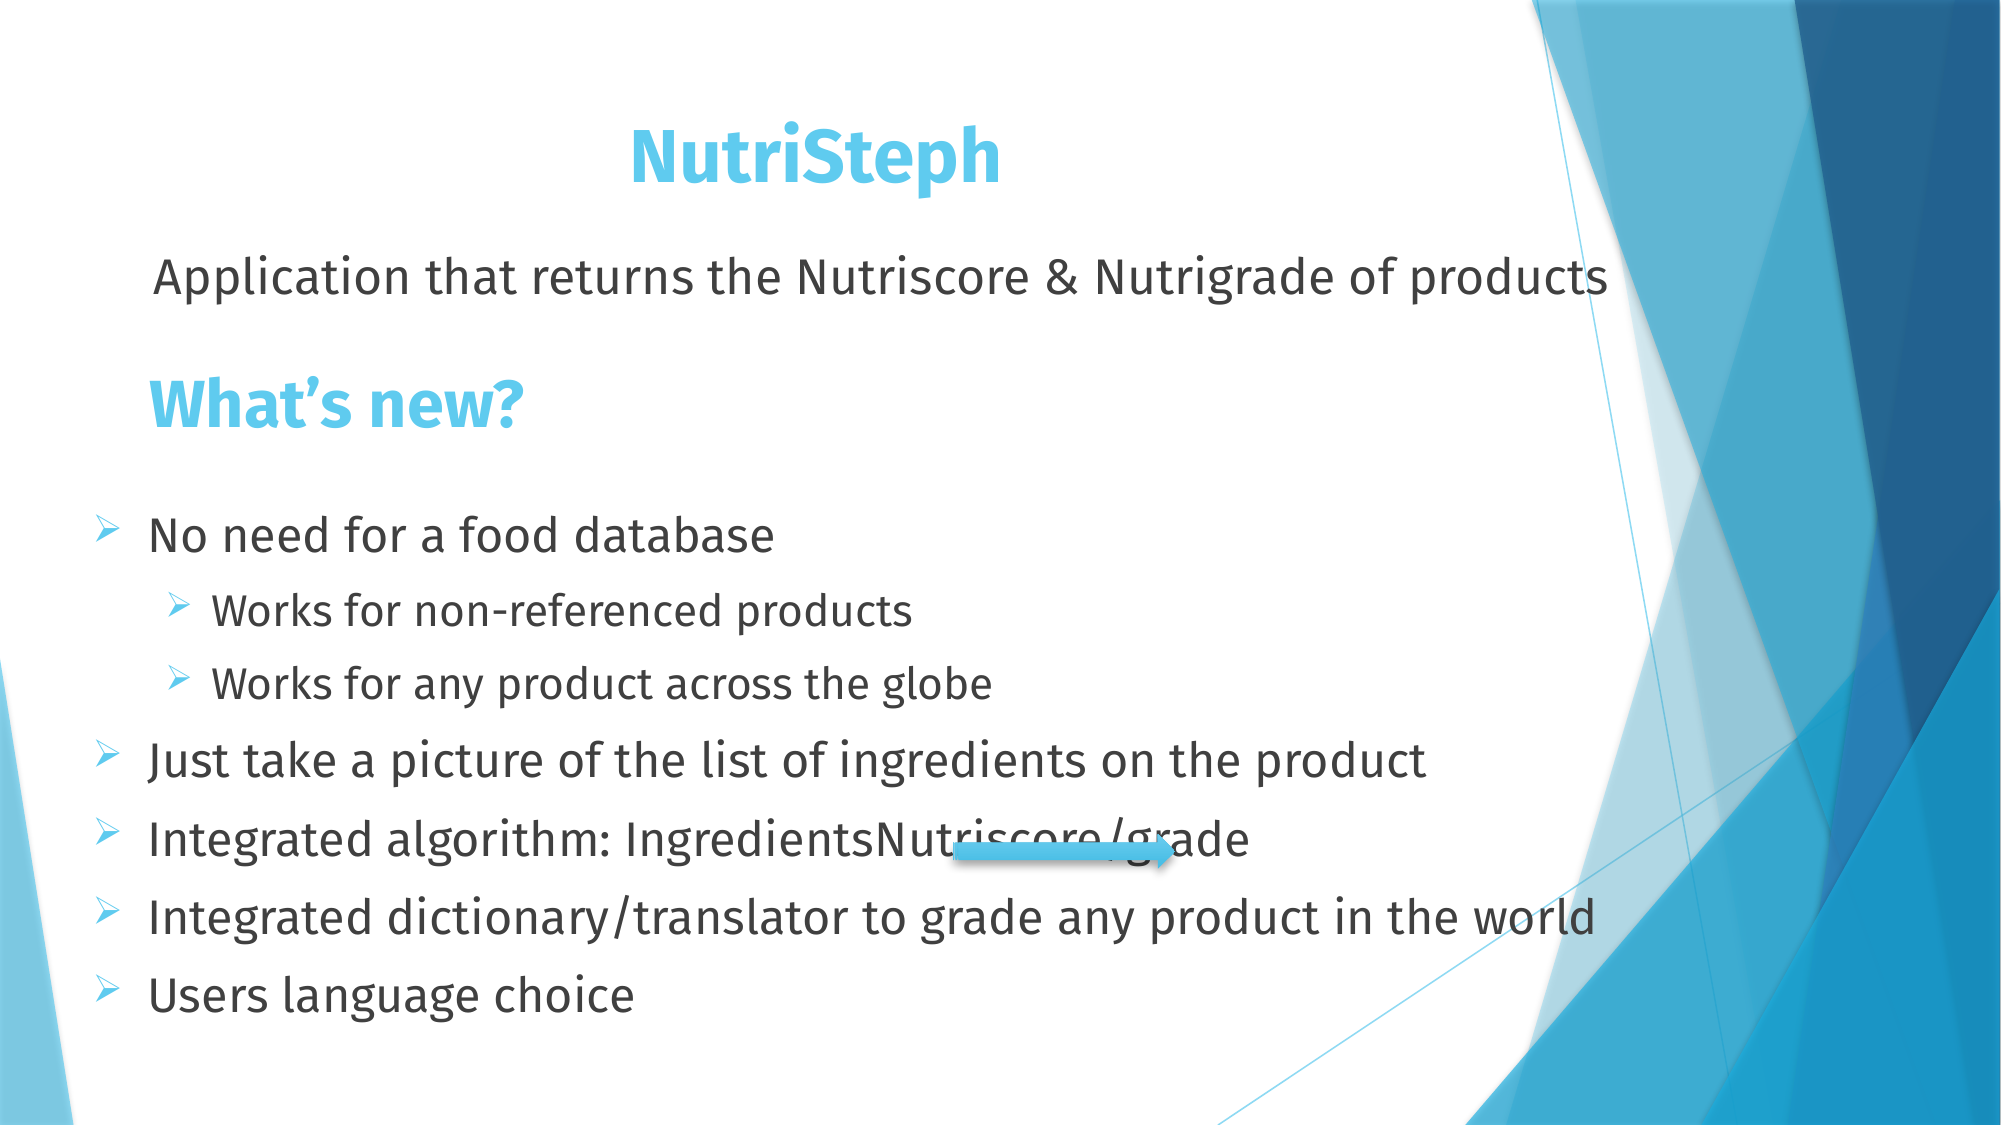

# NutriSteph

Application that returns the Nutriscore & Nutrigrade of products

What’s new?
No need for a food database
Works for non-referenced products
Works for any product across the globe
Just take a picture of the list of ingredients on the product
Integrated algorithm: Ingredients					Nutriscore/grade
Integrated dictionary/translator to grade any product in the world
Users language choice